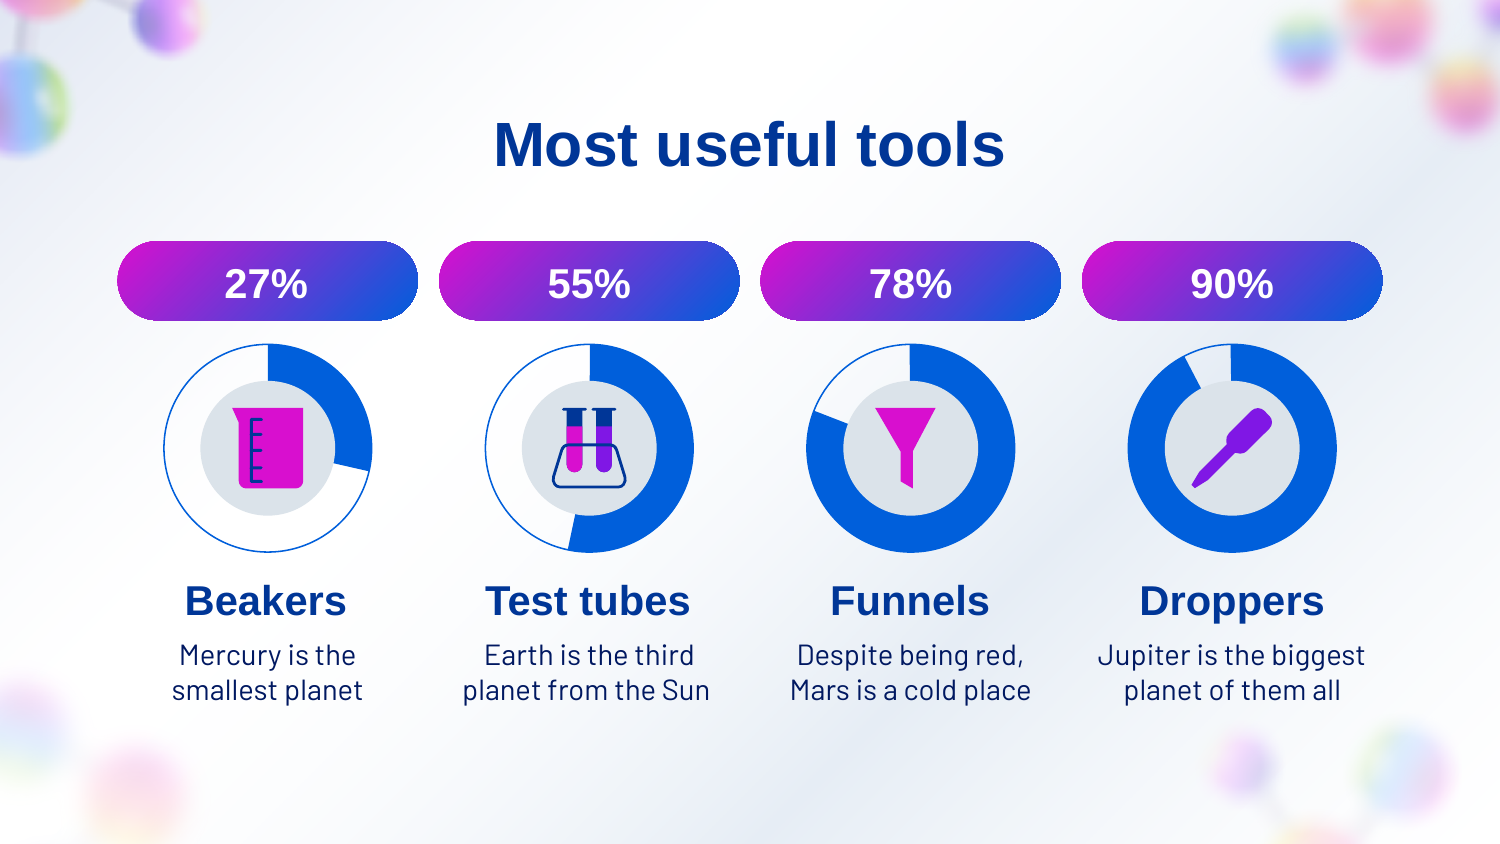

# Most useful tools

27%
55%
78%
90%

Beakers
Test tubes
Funnels
Droppers
Mercury is the smallest planet
Earth is the third planet from the Sun
Despite being red, Mars is a cold place
Jupiter is the biggest planet of them all